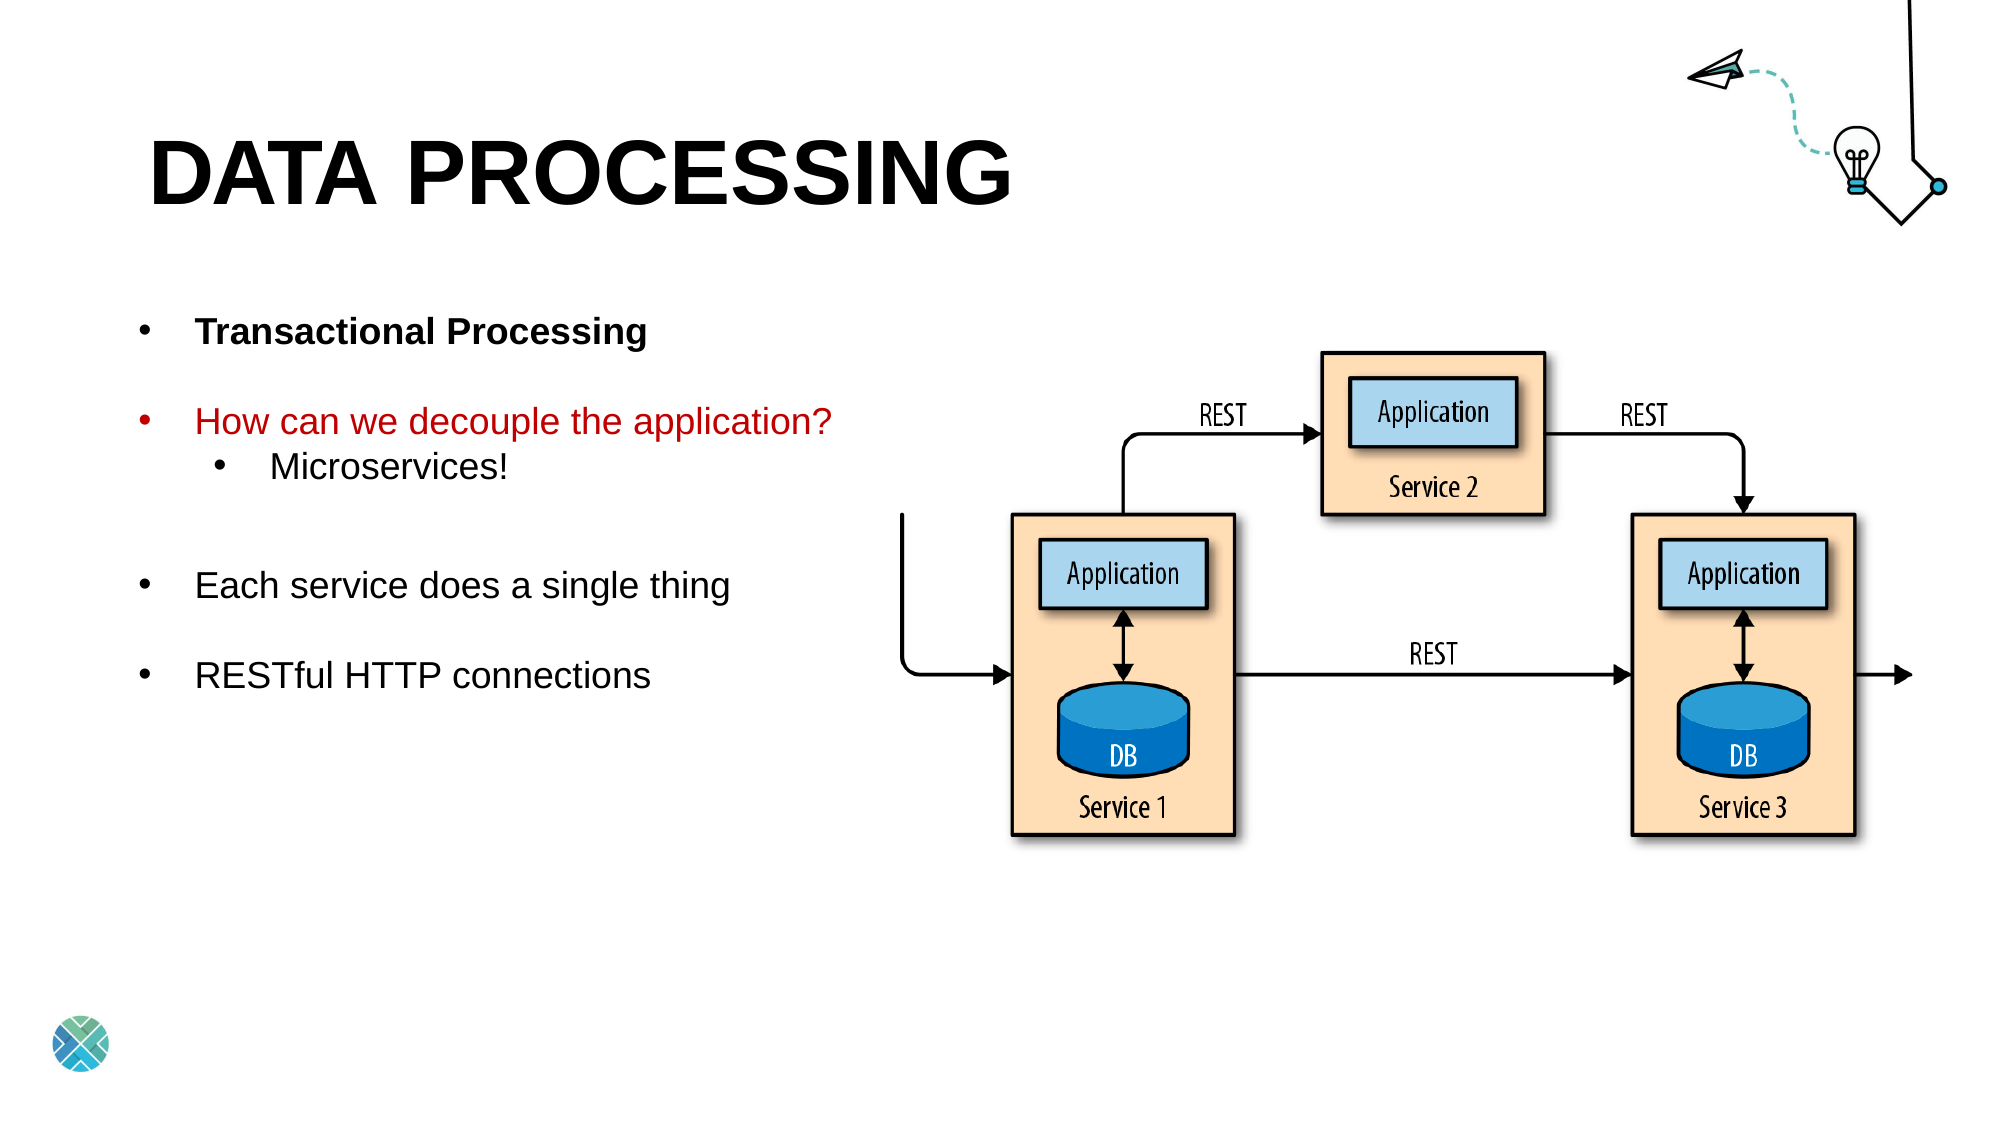

# DATA PROCESSING
Transactional Processing

How can we decouple the application?
Microservices!

Each service does a single thing

RESTful HTTP connections